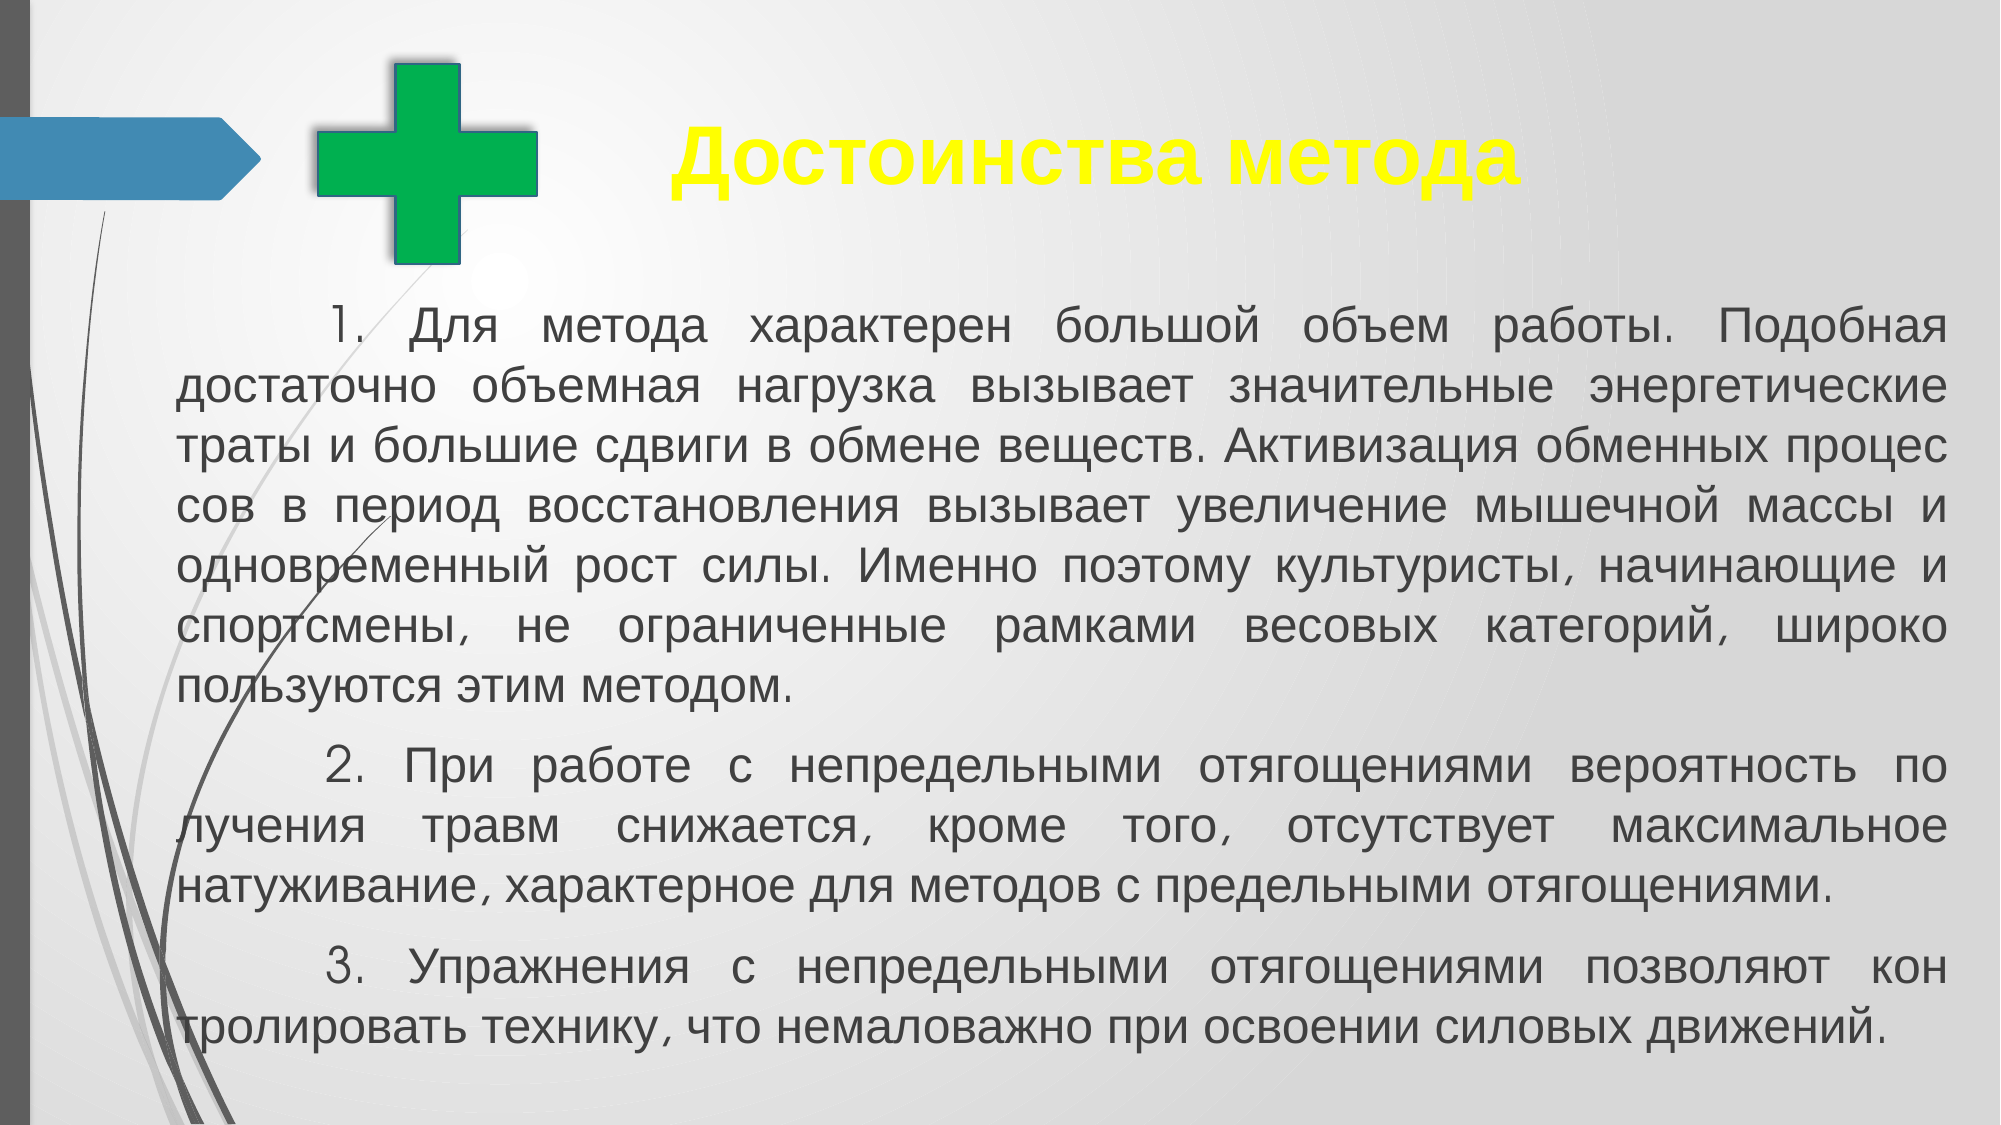

# Достоинства метода
	1. Для метода характерен большой объем работы. Подобная достаточно объ­емная нагрузка вызывает значительные энергетические траты и большие сдвиги в обмене веществ. Активизация обменных процес­сов в период восстановления вызывает увеличение мышечной мас­сы и одновременный рост силы. Именно поэтому культуристы, на­чинающие и спортсмены, не ограниченные рамками весовых ка­тегорий, широко пользуются этим методом.
	2. При работе с непредельными отягощениями вероятность по­лучения травм снижается, кроме того, отсутствует максимальное натуживание, характерное для методов с предельными отягоще­ниями.
	3. Упражнения с непредельными отягощениями позволяют кон­тролировать технику, что немаловажно при освоении силовых движений.